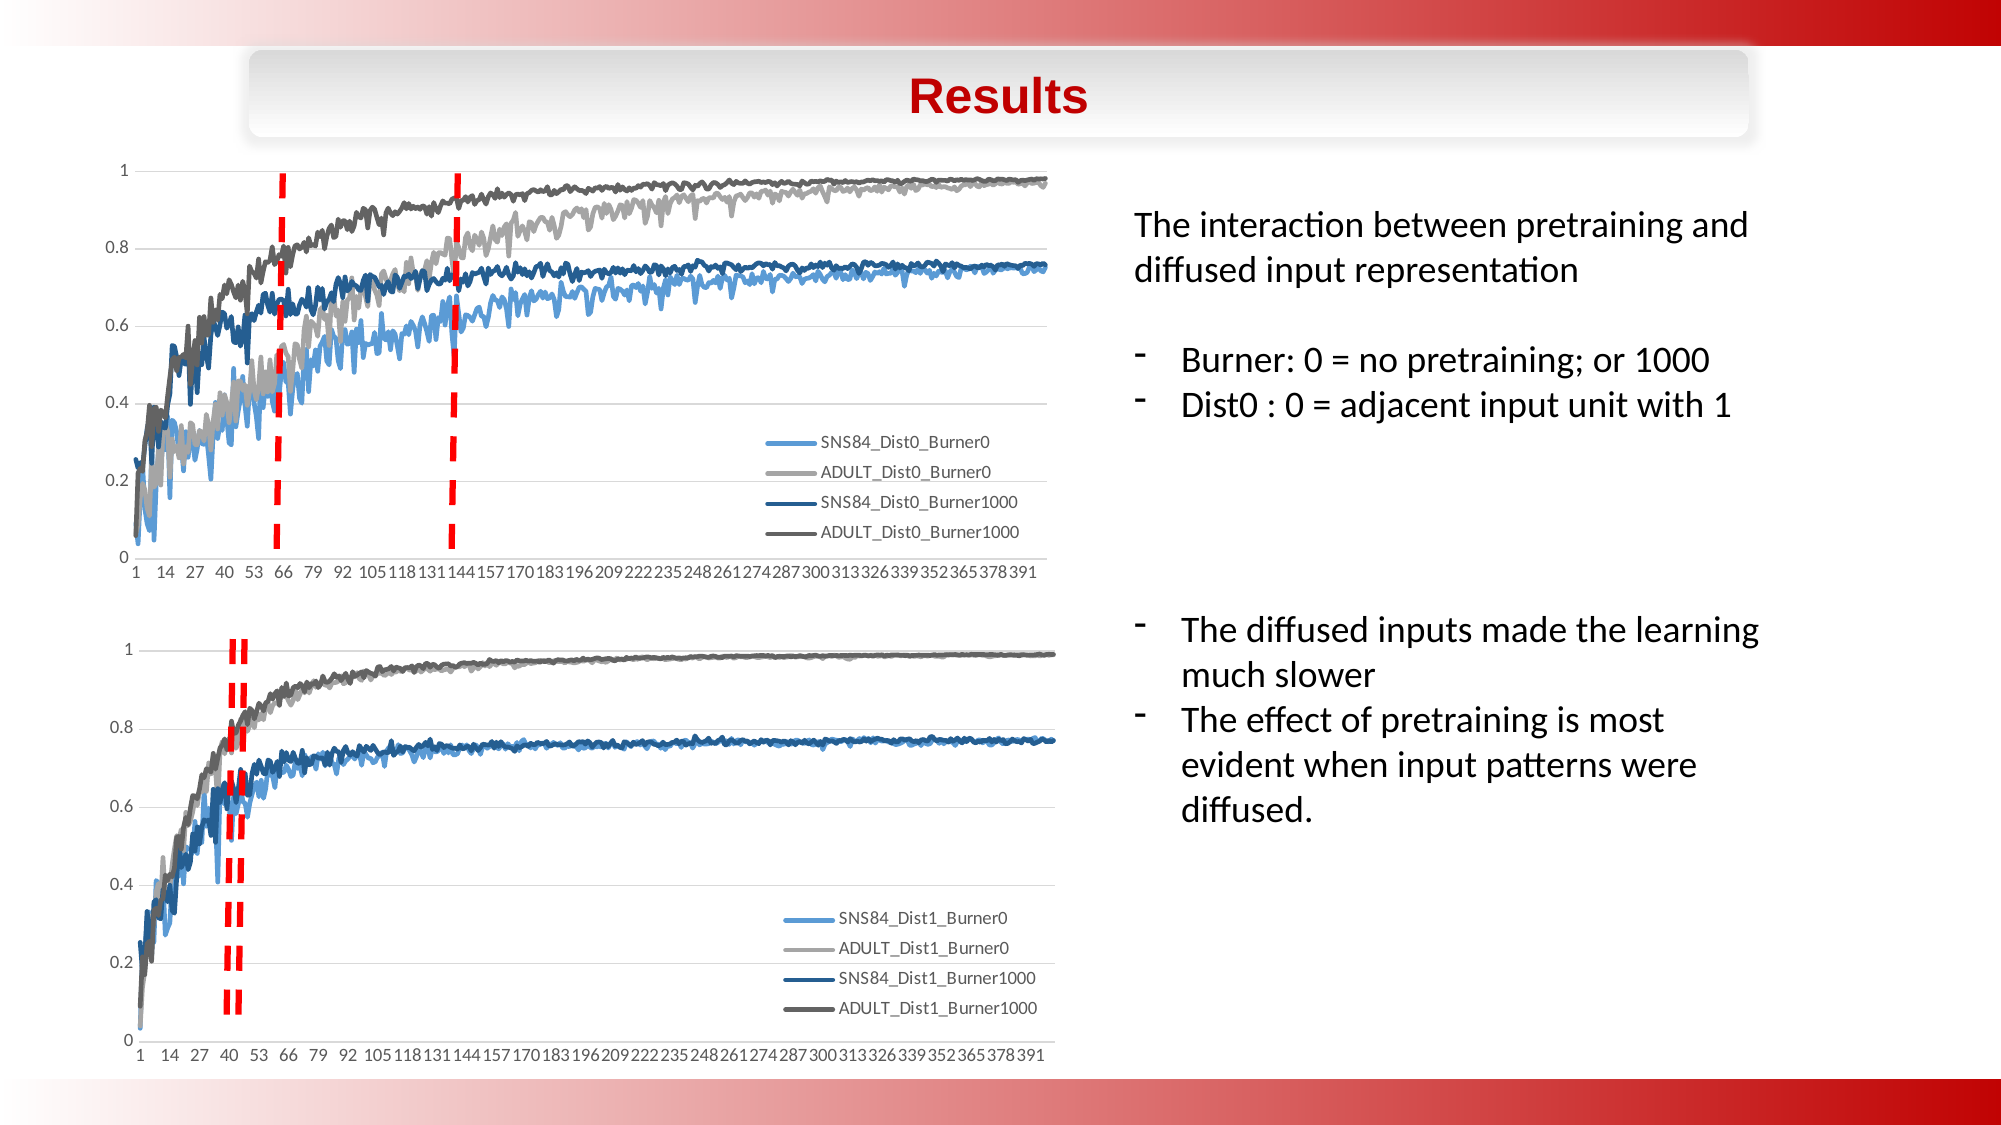

Results

### Chart

| Category | SNS84_Dist0_Burner0 | ADULT_Dist0_Burner0 | SNS84_Dist0_Burner1000 | ADULT_Dist0_Burner1000 |
|---|---|---|---|---|
The interaction between pretraining and diffused input representation

Burner: 0 = no pretraining; or 1000
Dist0 : 0 = adjacent input unit with 1

The diffused inputs made the learning much slower
The effect of pretraining is most evident when input patterns were diffused.

### Chart

| Category | SNS84_Dist1_Burner0 | ADULT_Dist1_Burner0 | SNS84_Dist1_Burner1000 | ADULT_Dist1_Burner1000 |
|---|---|---|---|---|